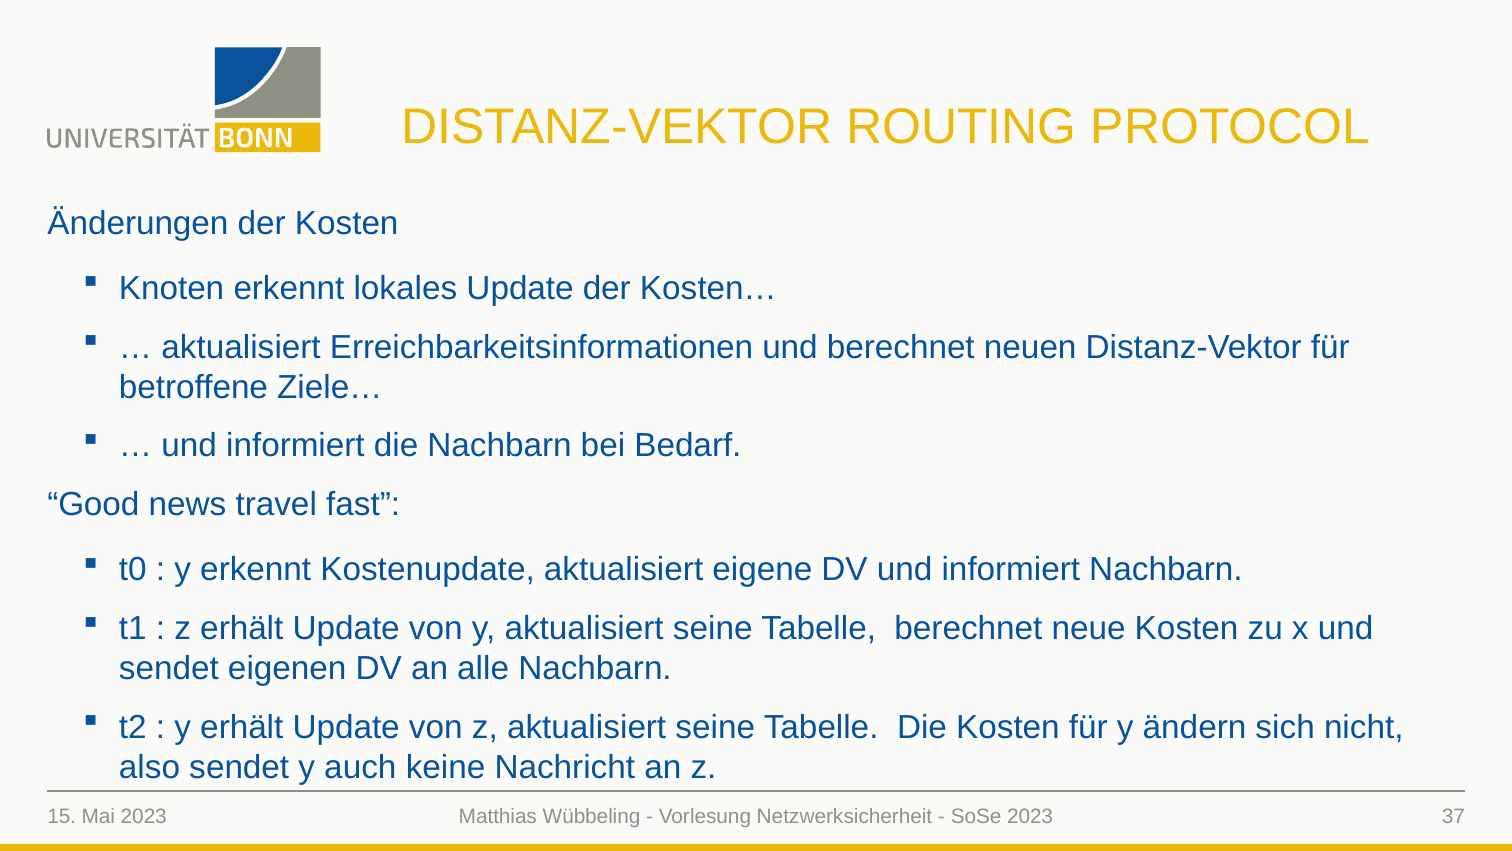

# DistanZ-Vektor Routing Protocol
Änderungen der Kosten
Knoten erkennt lokales Update der Kosten…
… aktualisiert Erreichbarkeitsinformationen und berechnet neuen Distanz-Vektor für betroffene Ziele…
… und informiert die Nachbarn bei Bedarf.
“Good news travel fast”:
t0 : y erkennt Kostenupdate, aktualisiert eigene DV und informiert Nachbarn.
t1 : z erhält Update von y, aktualisiert seine Tabelle,  berechnet neue Kosten zu x und sendet eigenen DV an alle Nachbarn.
t2 : y erhält Update von z, aktualisiert seine Tabelle.  Die Kosten für y ändern sich nicht, also sendet y auch keine Nachricht an z.
15. Mai 2023
37
Matthias Wübbeling - Vorlesung Netzwerksicherheit - SoSe 2023